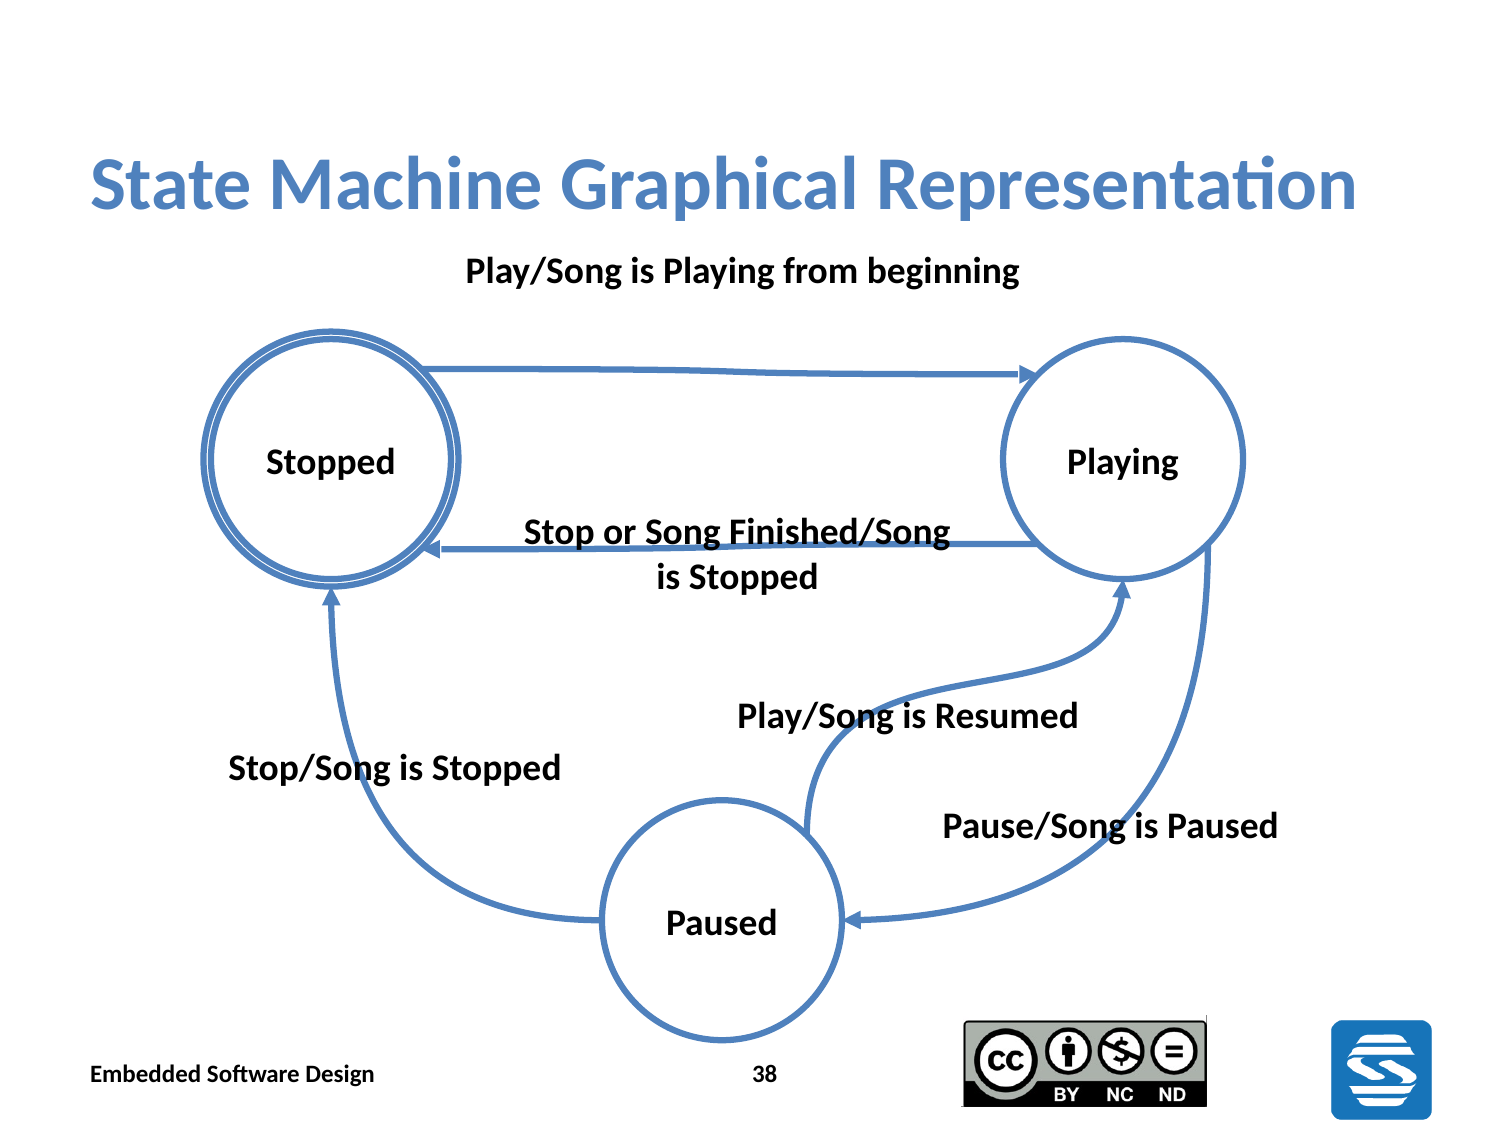

# State Machine Graphical Representation
Play/Song is Playing from beginning

Stopped
Playing
Stop or Song Finished/Song is Stopped
Play/Song is Resumed
Stop/Song is Stopped
Pause/Song is Paused
Paused
Embedded Software Design
38